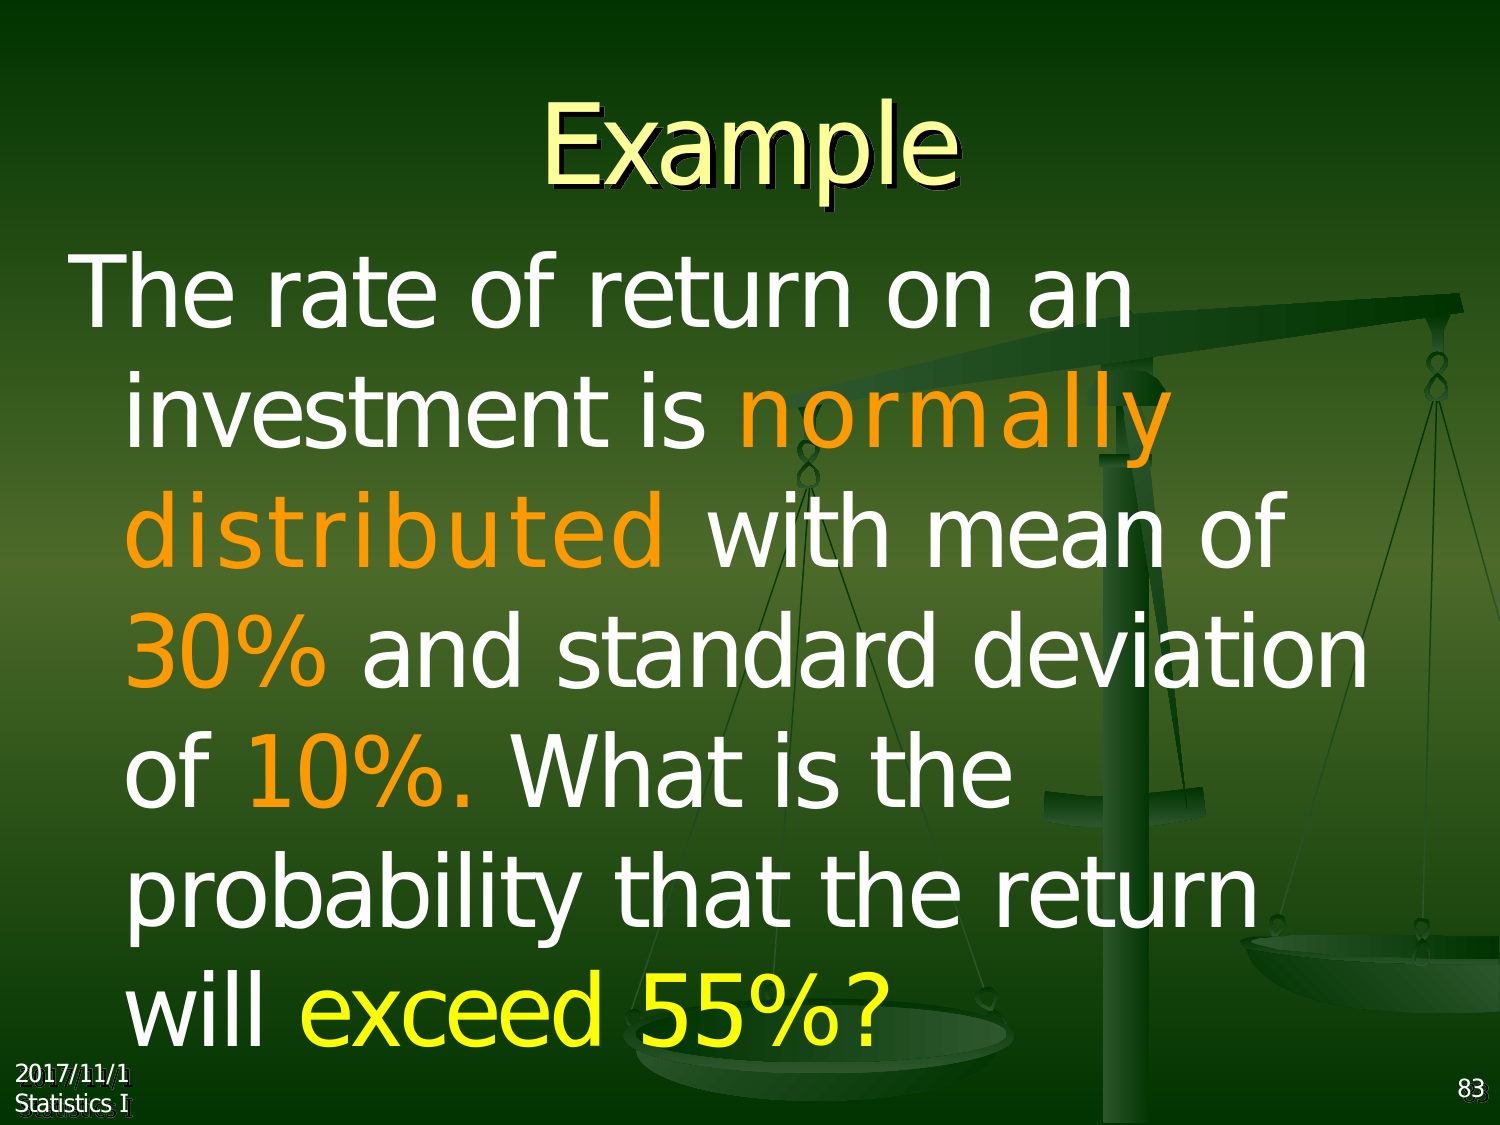

# Example
The rate of return on an investment is normally distributed with mean of 30% and standard deviation of 10%. What is the probability that the return will exceed 55%?
2017/11/1
Statistics I
83